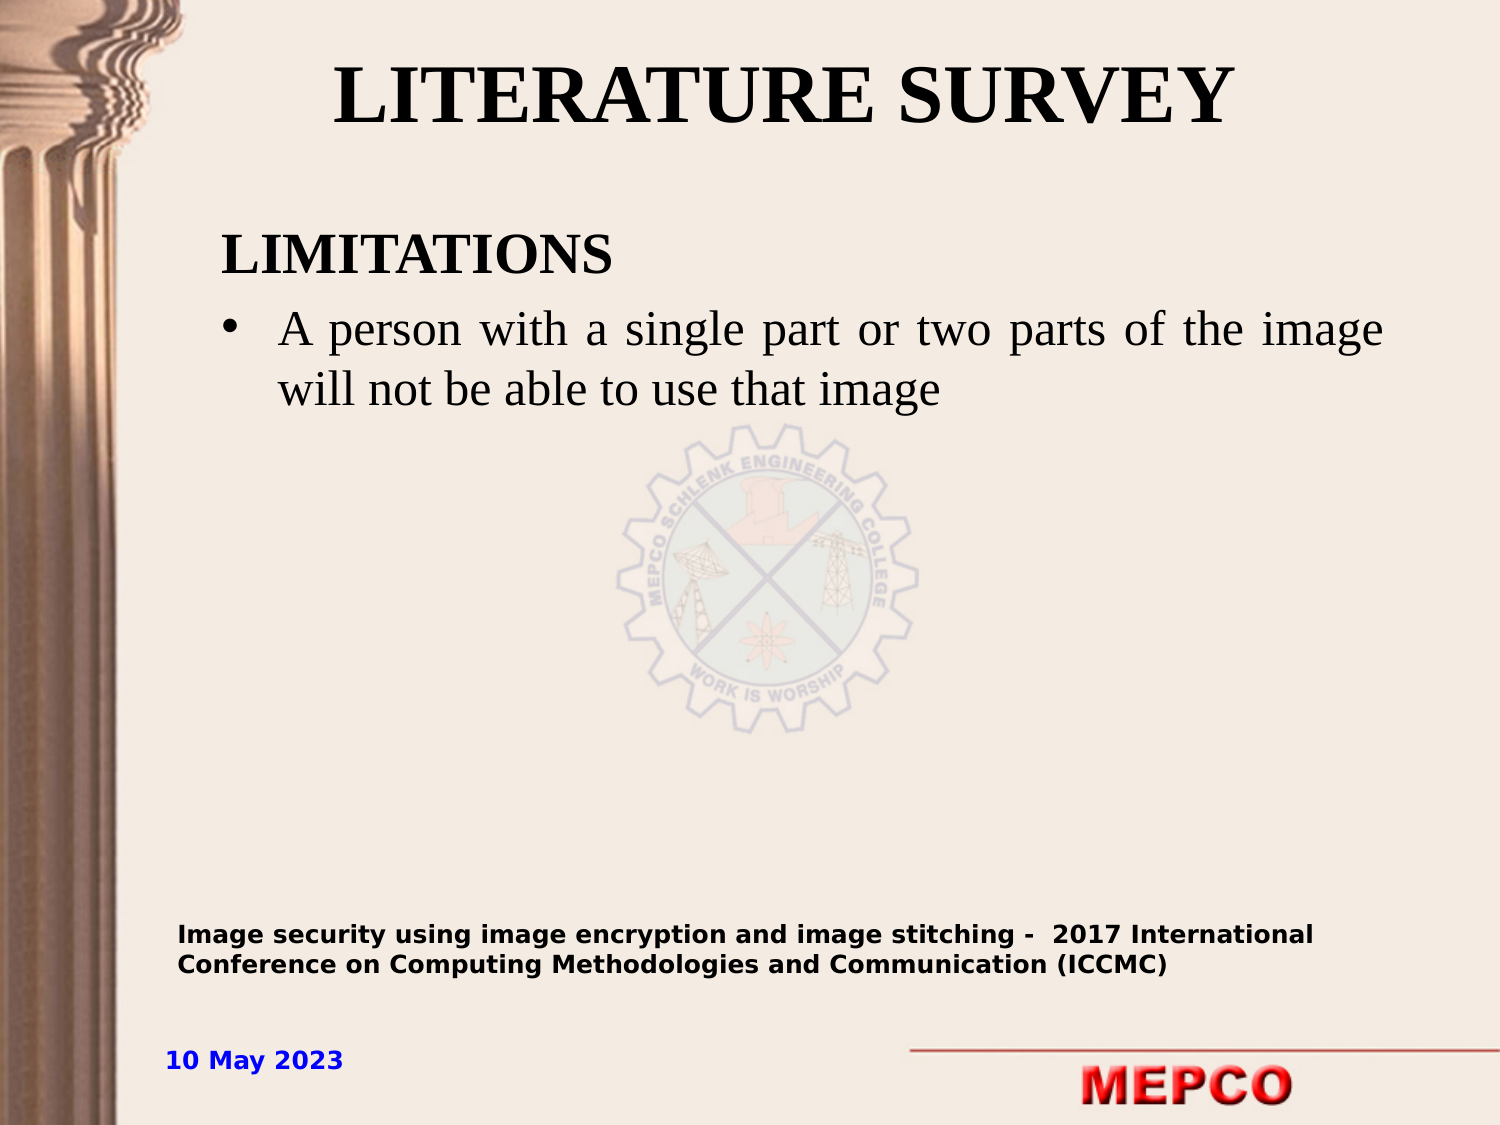

LITERATURE SURVEY
LIMITATIONS
A person with a single part or two parts of the image will not be able to use that image
Image security using image encryption and image stitching -  2017 International Conference on Computing Methodologies and Communication (ICCMC)